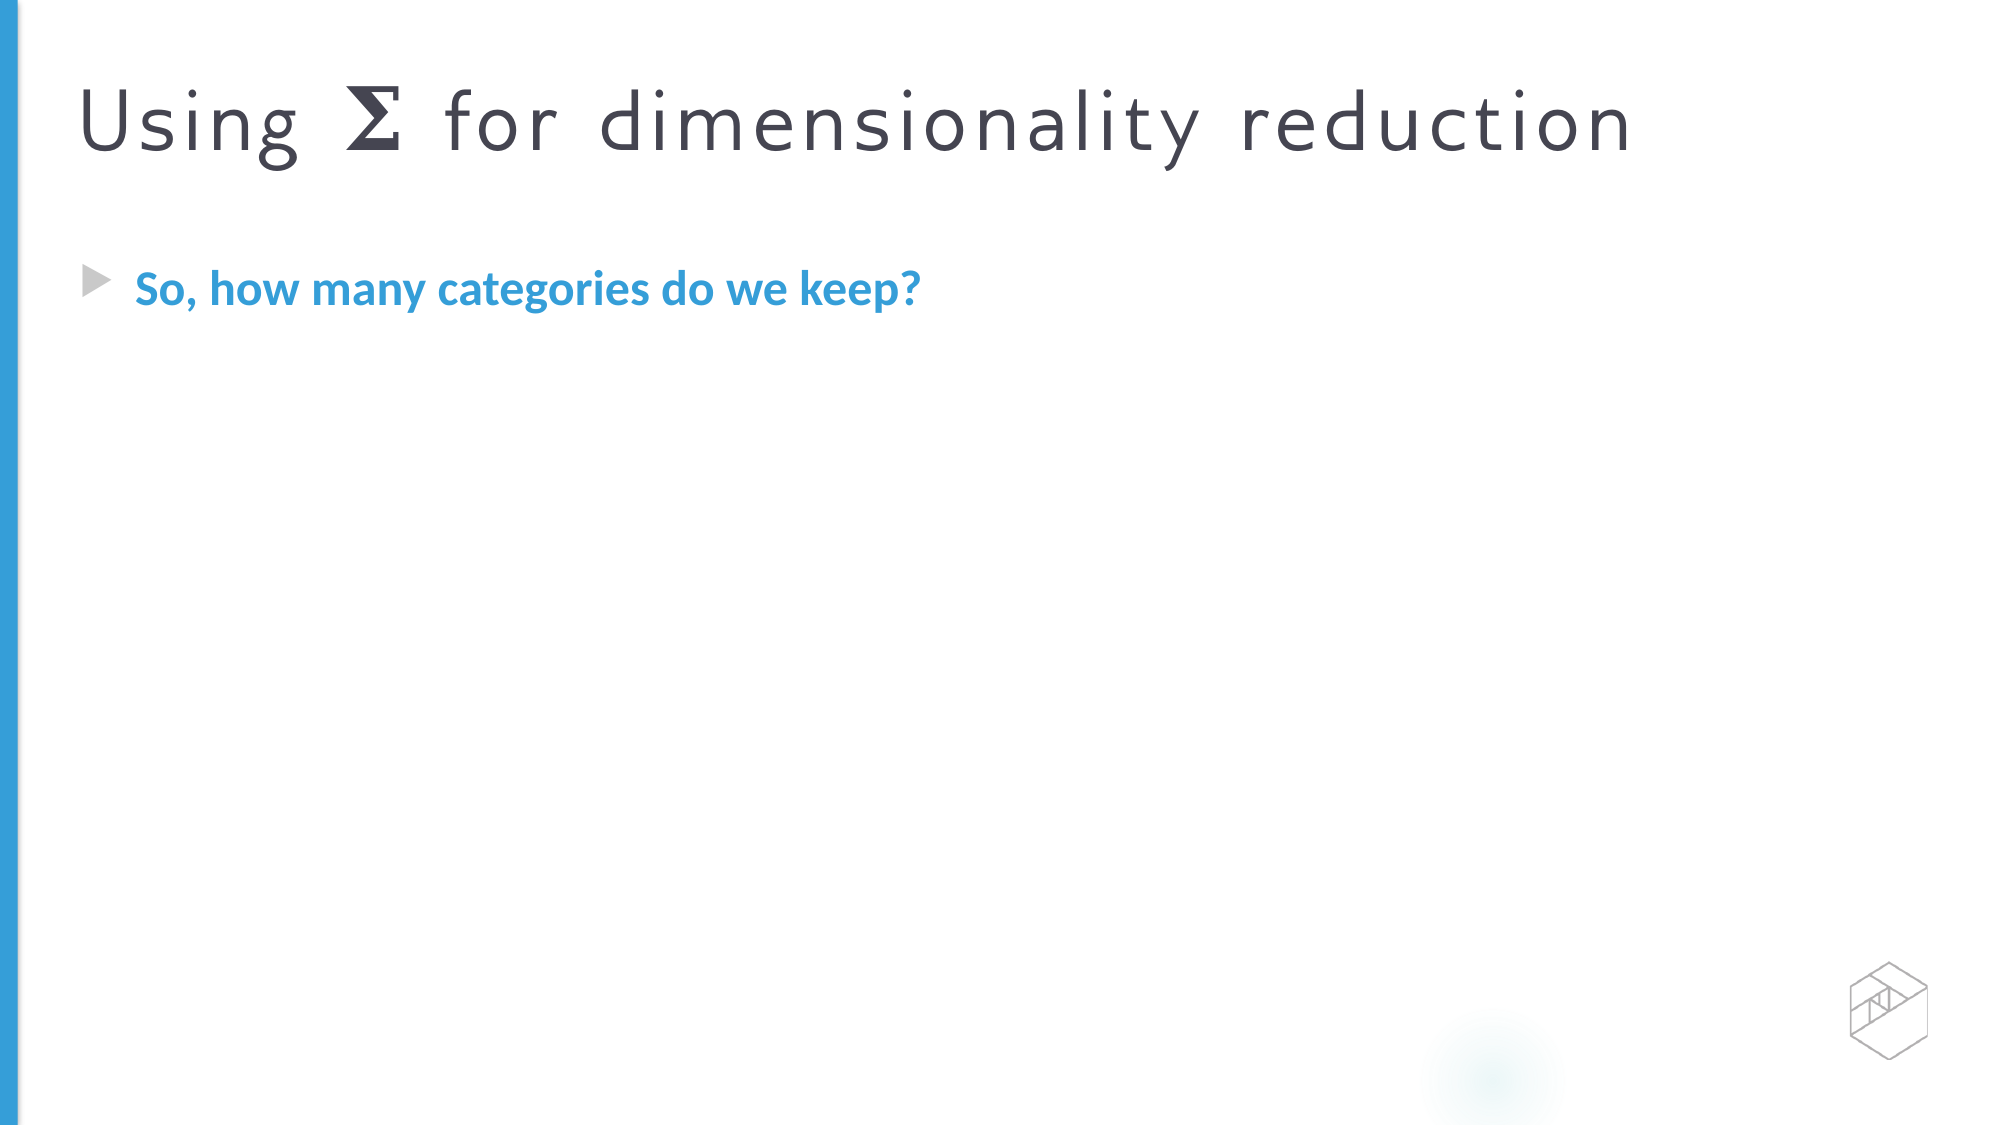

# Using 𝚺 for dimensionality reduction
So, how many categories do we keep?